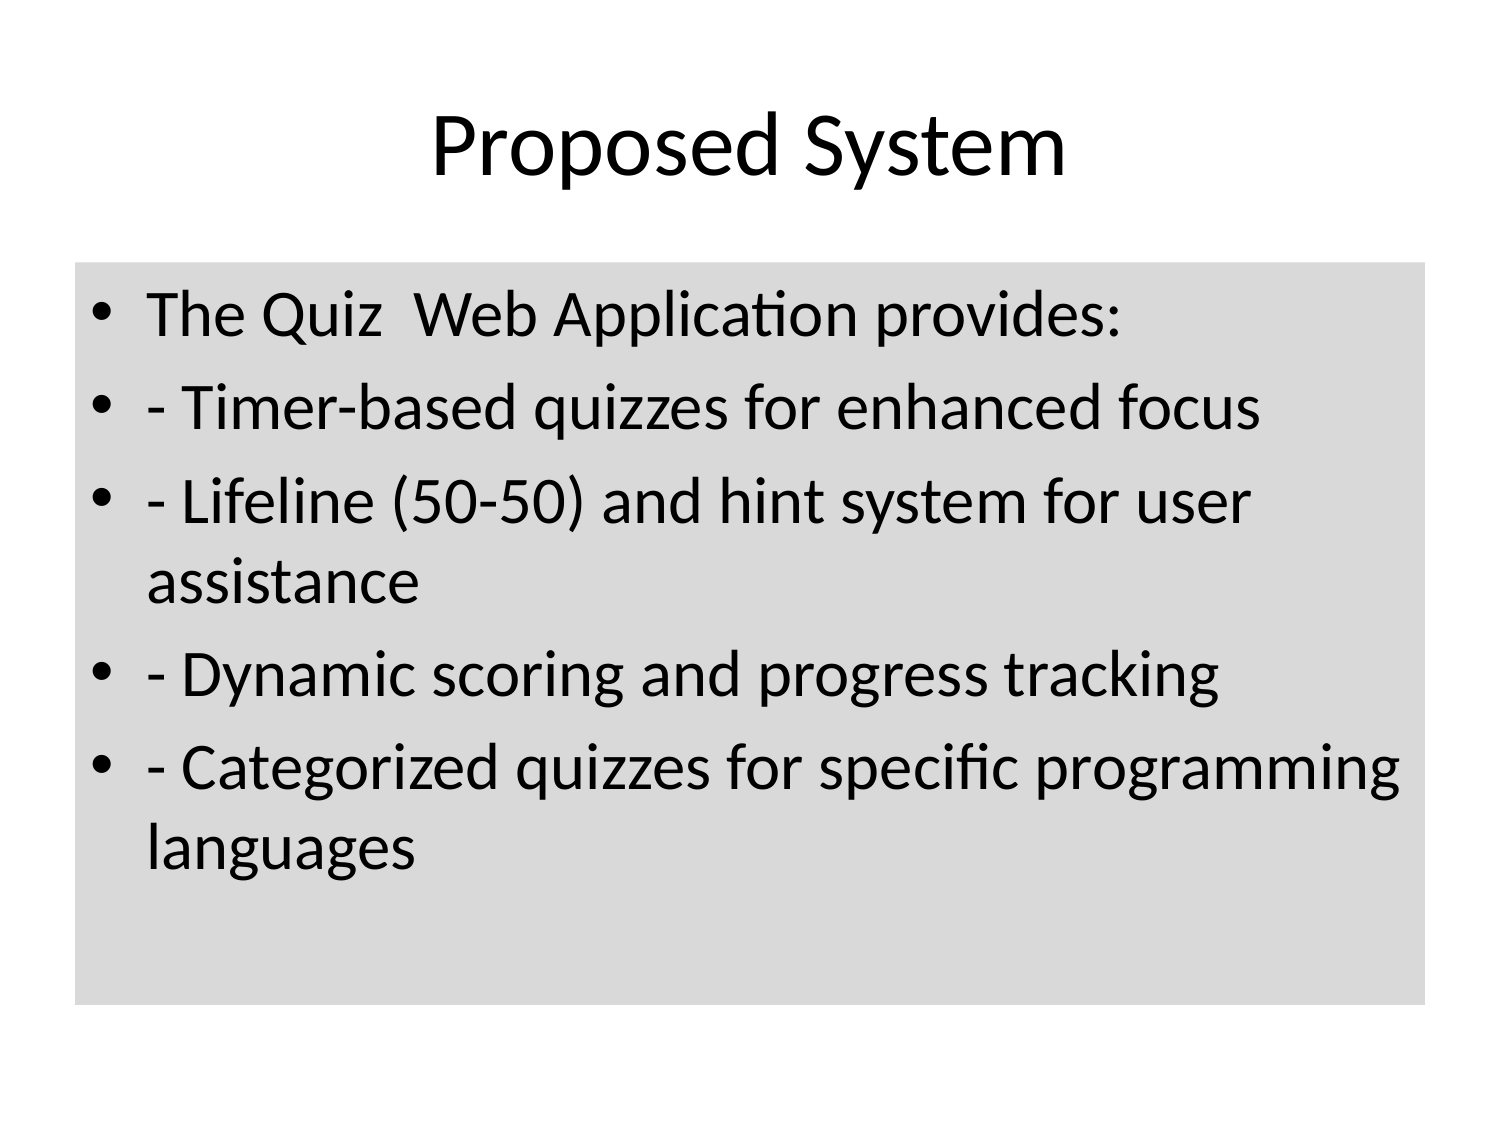

# Proposed System
The Quiz  Web Application provides:
- Timer-based quizzes for enhanced focus
- Lifeline (50-50) and hint system for user assistance
- Dynamic scoring and progress tracking
- Categorized quizzes for specific programming languages